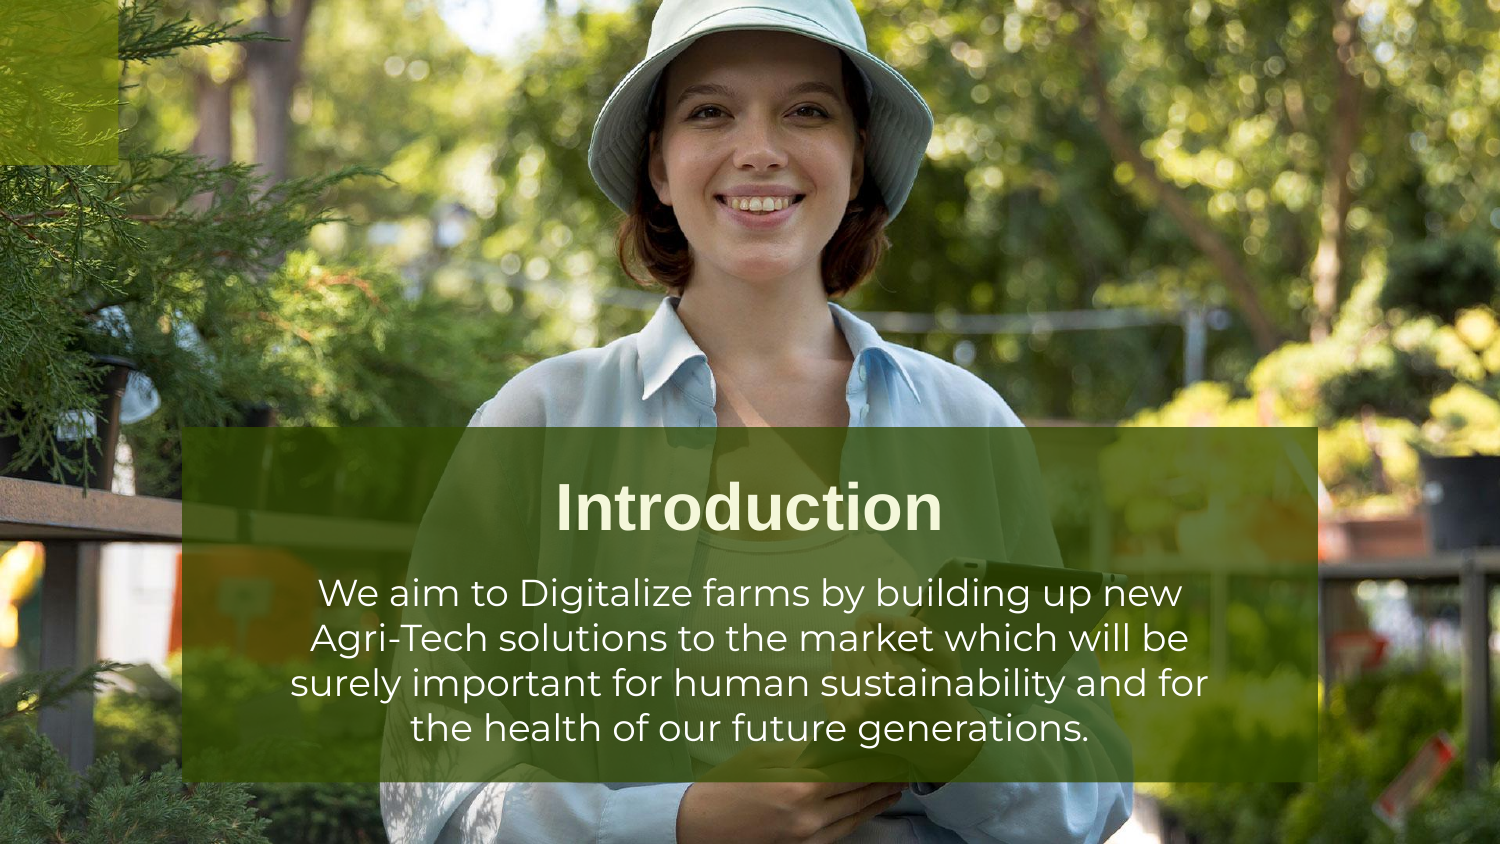

# Introduction
We aim to Digitalize farms by building up new Agri-Tech solutions to the market which will be surely important for human sustainability and for the health of our future generations.